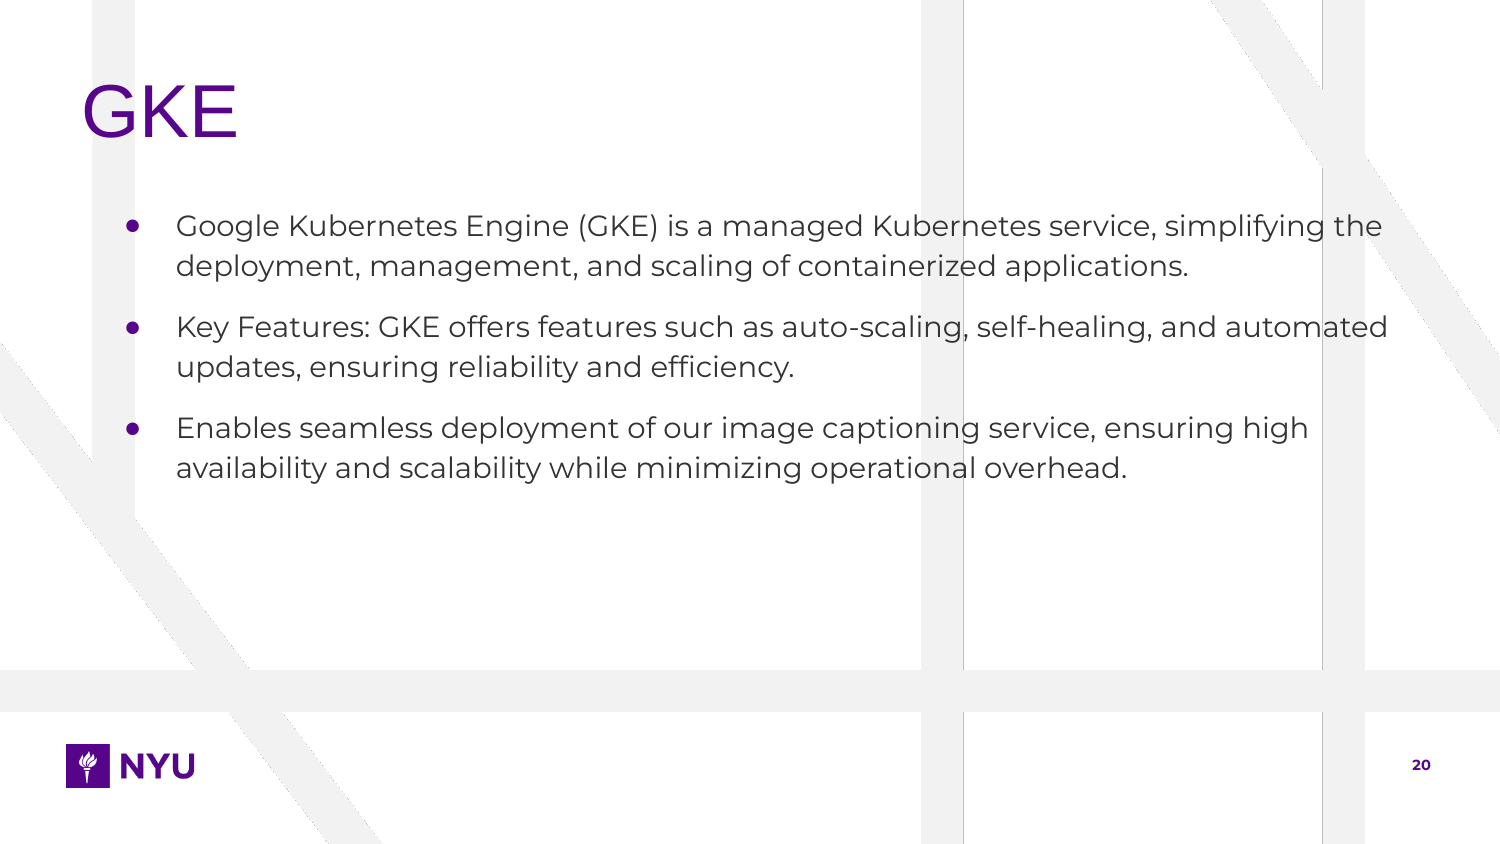

# GKE
Google Kubernetes Engine (GKE) is a managed Kubernetes service, simplifying the deployment, management, and scaling of containerized applications.
Key Features: GKE offers features such as auto-scaling, self-healing, and automated updates, ensuring reliability and efficiency.
Enables seamless deployment of our image captioning service, ensuring high availability and scalability while minimizing operational overhead.